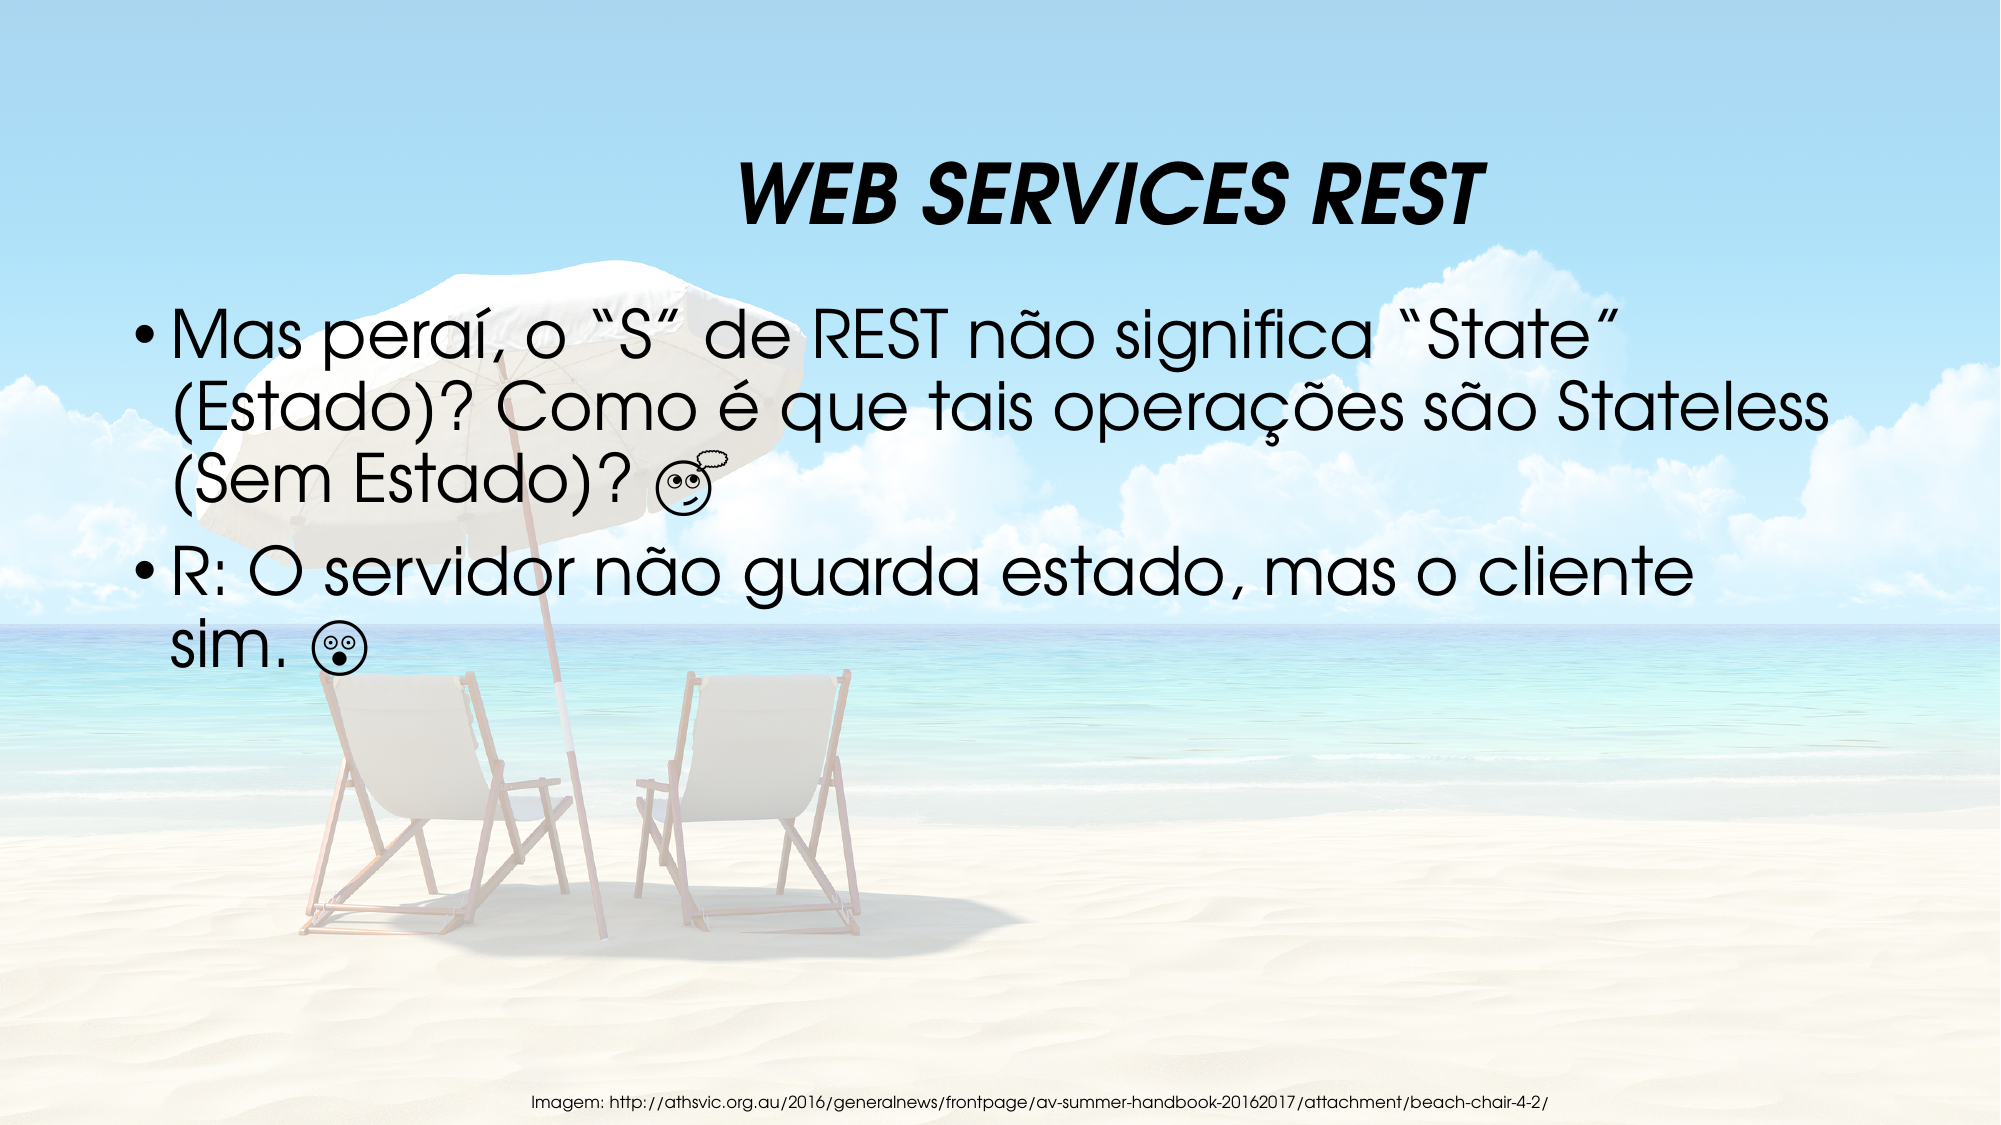

45
# Web Services RESt
Mas peraí, o “S” de REST não significa “State” (Estado)? Como é que tais operações são Stateless (Sem Estado)? 🤔
R: O servidor não guarda estado, mas o cliente sim. 😲
Imagem: http://athsvic.org.au/2016/generalnews/frontpage/av-summer-handbook-20162017/attachment/beach-chair-4-2/